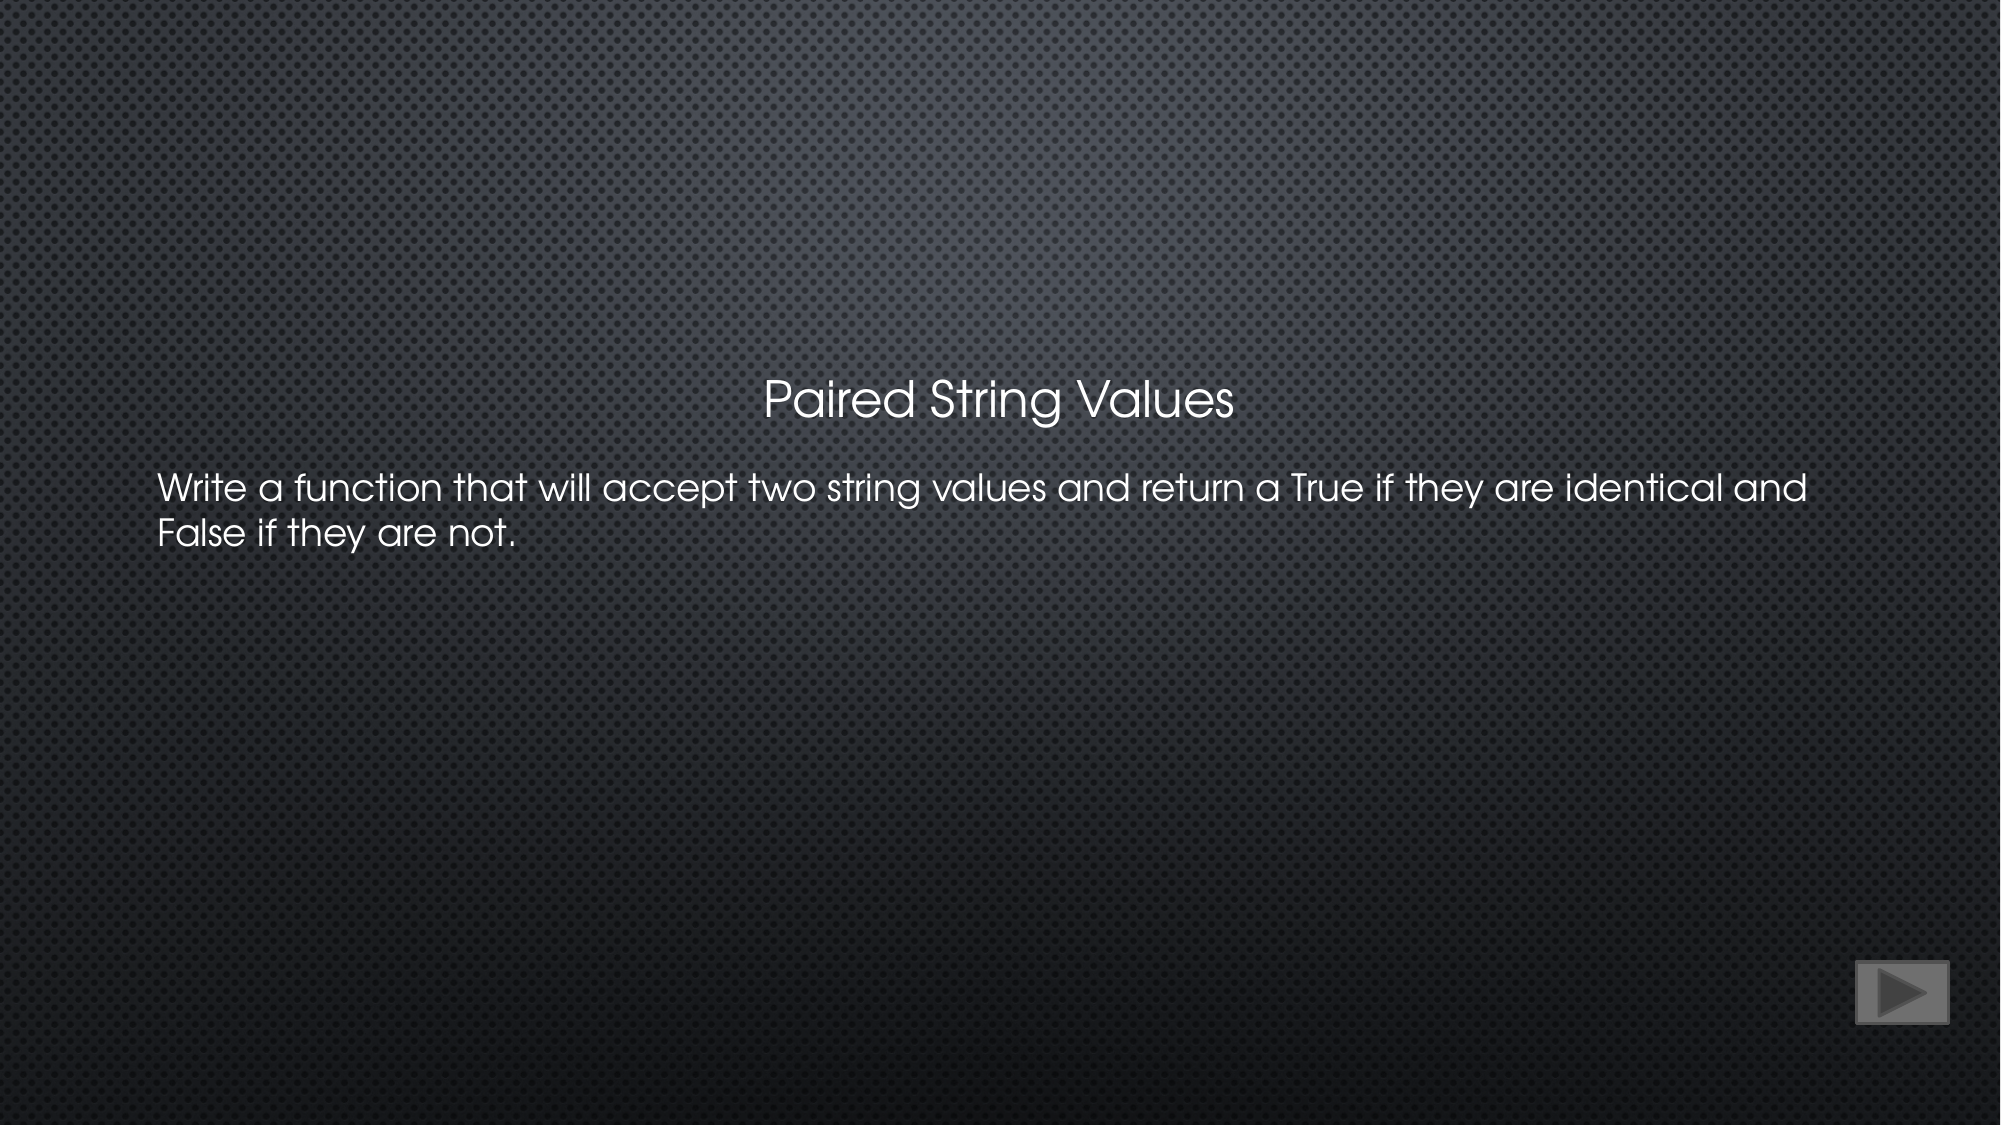

Paired String Values
Write a function that will accept two string values and return a True if they are identical and False if they are not.